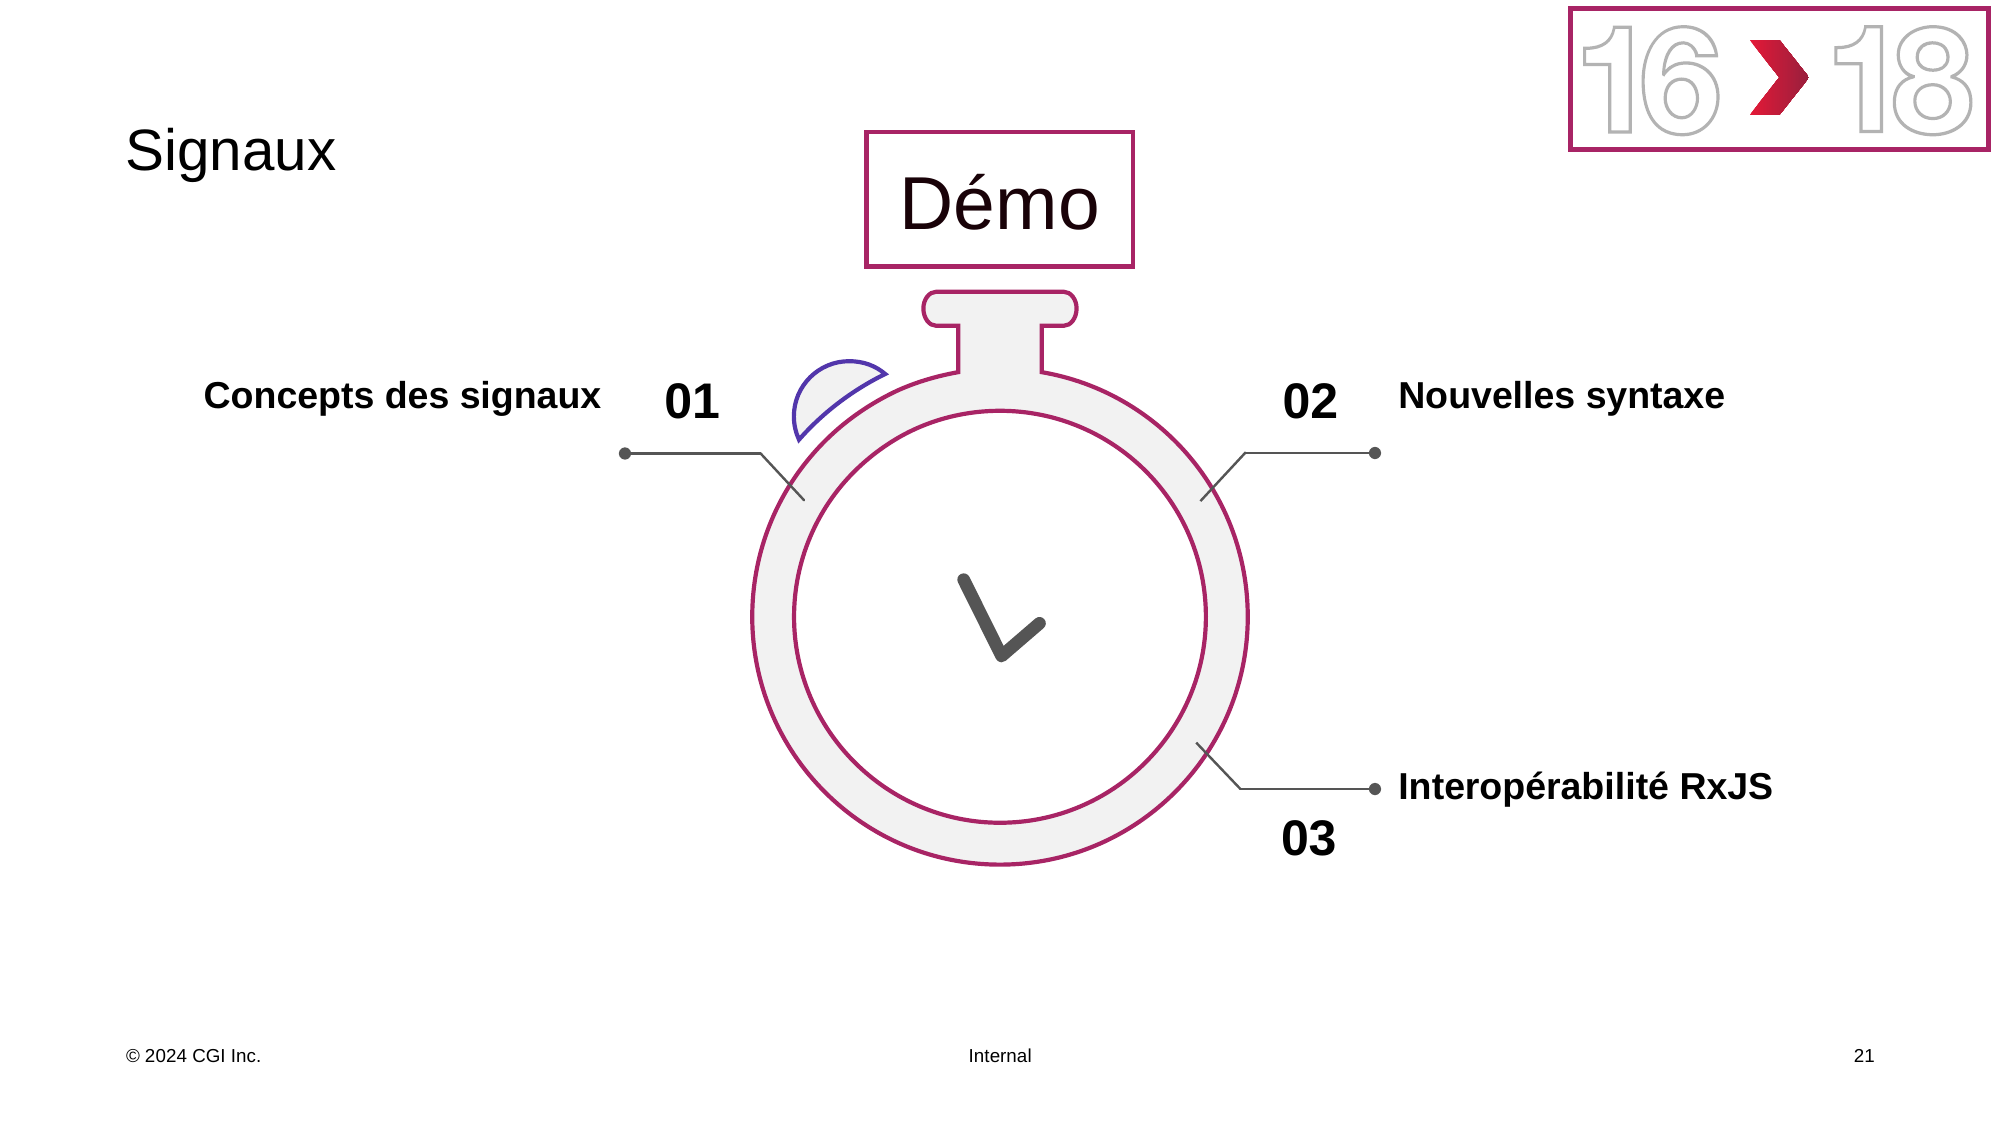

# Signaux
Démo

02
01
Concepts des signaux
Nouvelles syntaxe
Interopérabilité RxJS
03